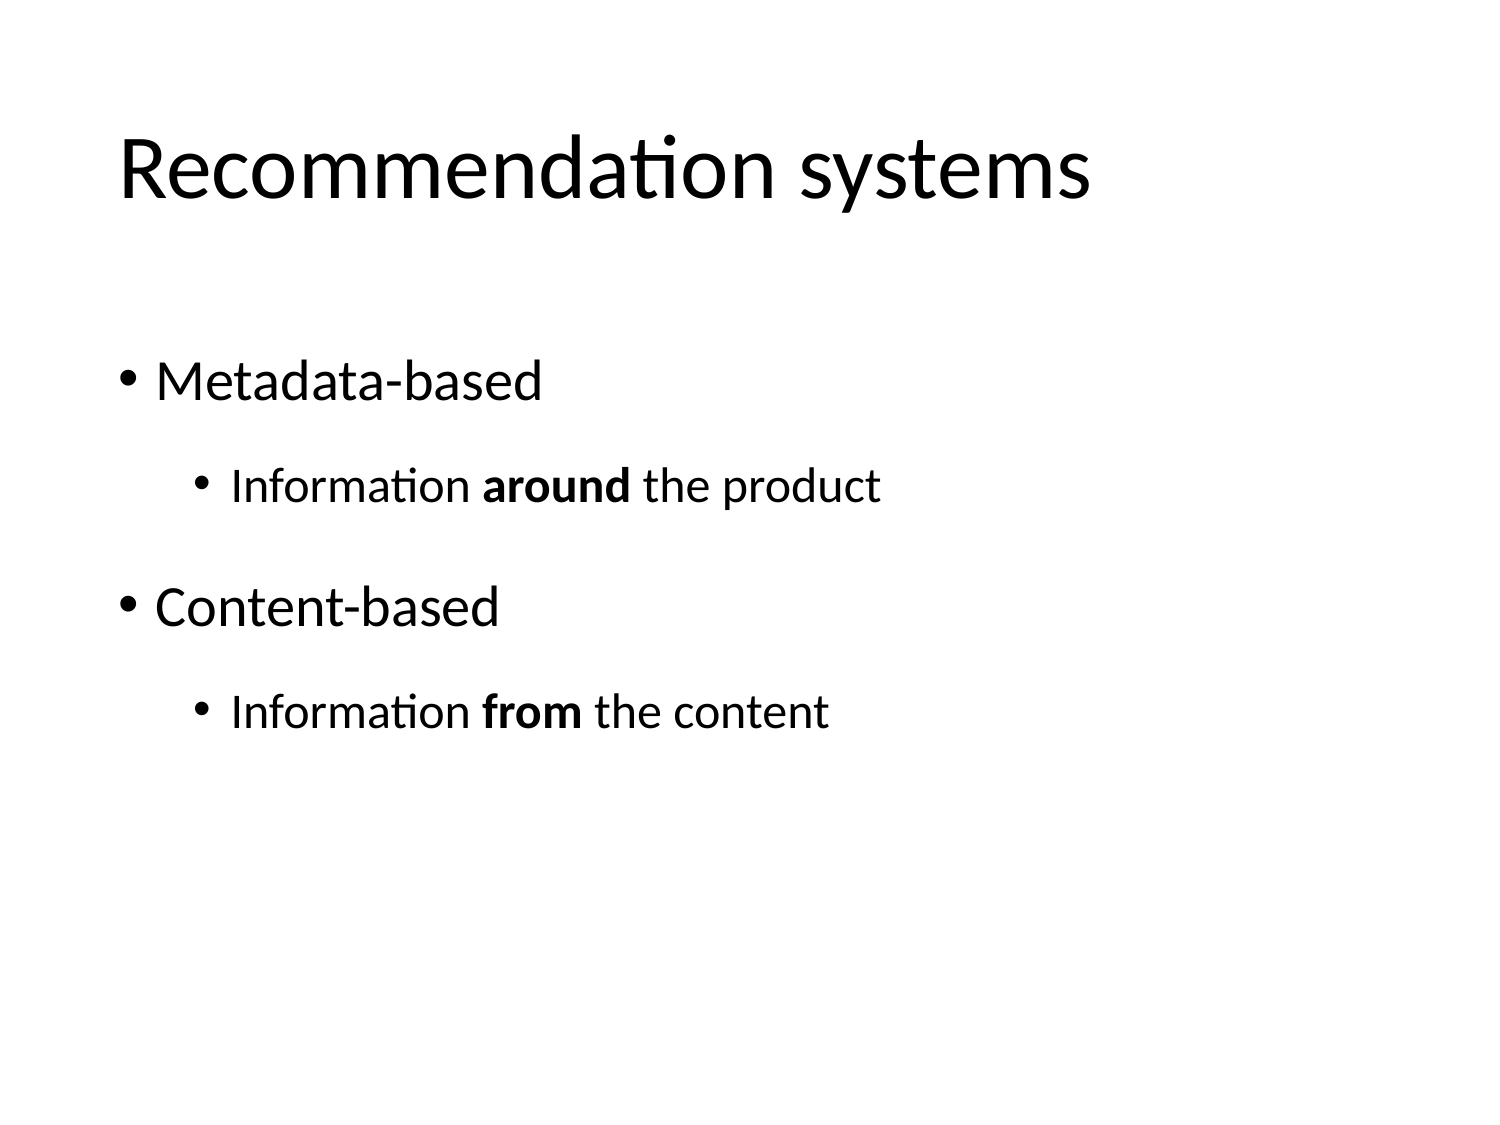

# Recommendation systems
Metadata-based
Information around the product
Content-based
Information from the content